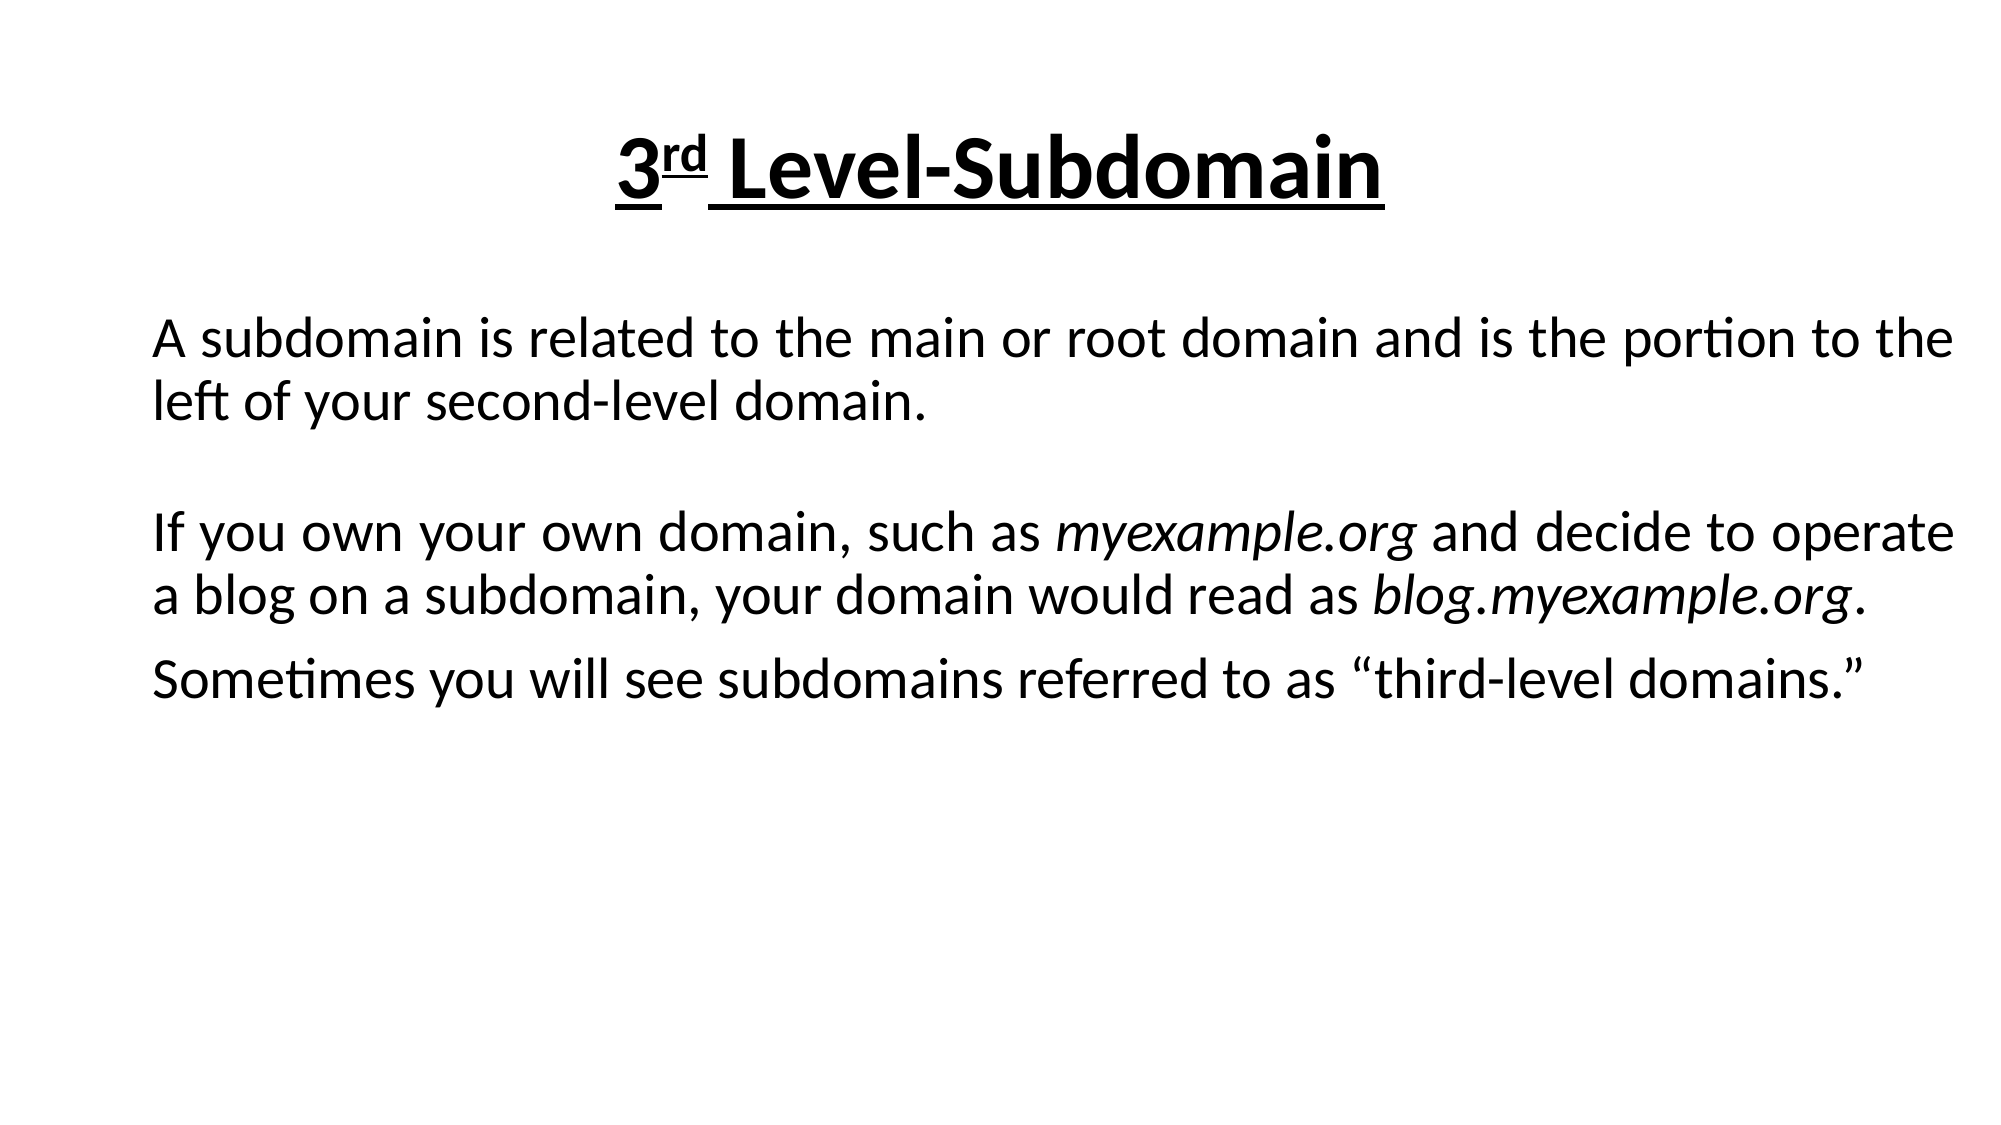

# 3rd Level-Subdomain
A subdomain is related to the main or root domain and is the portion to the left of your second-level domain.

If you own your own domain, such as myexample.org and decide to operate a blog on a subdomain, your domain would read as blog.myexample.org.
Sometimes you will see subdomains referred to as “third-level domains.”